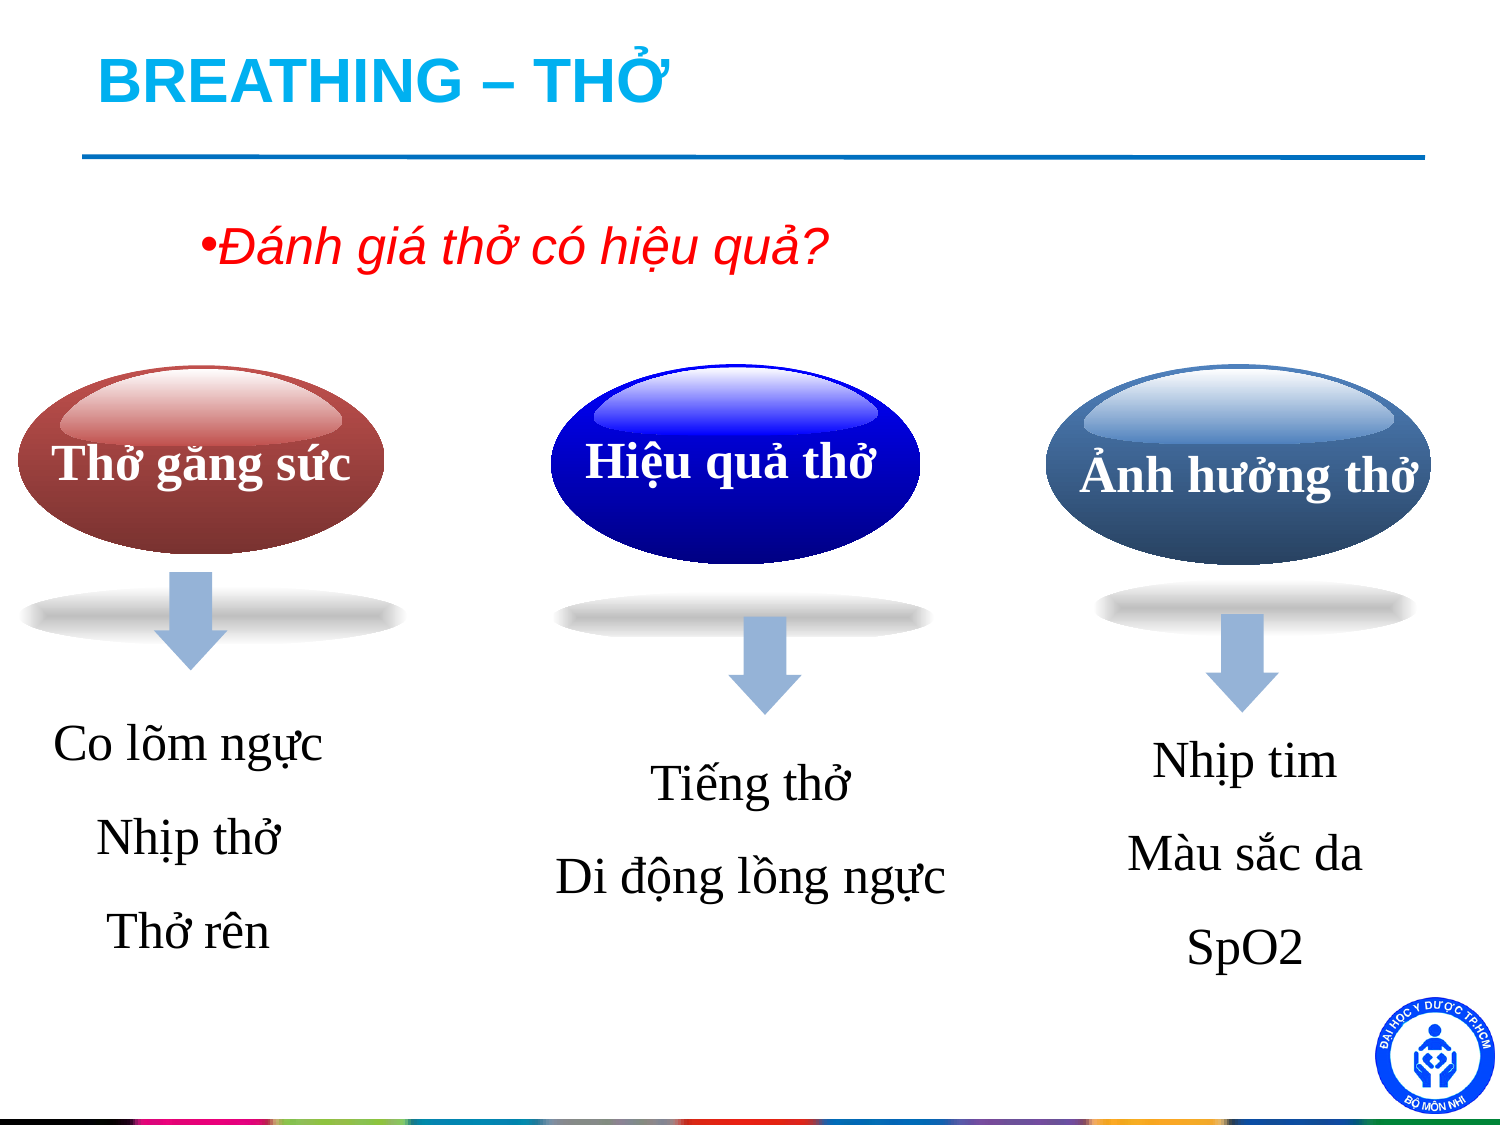

# BREATHING – THỞ
Đánh giá thở có hiệu quả?

Hiệu quả thở

Ảnh hưởng thở

Thở gắng sức

Tiếng thở
Di động lồng ngực
Co lõm ngực
Nhịp thở
Thở rên
Nhịp tim
Màu sắc da
SpO2